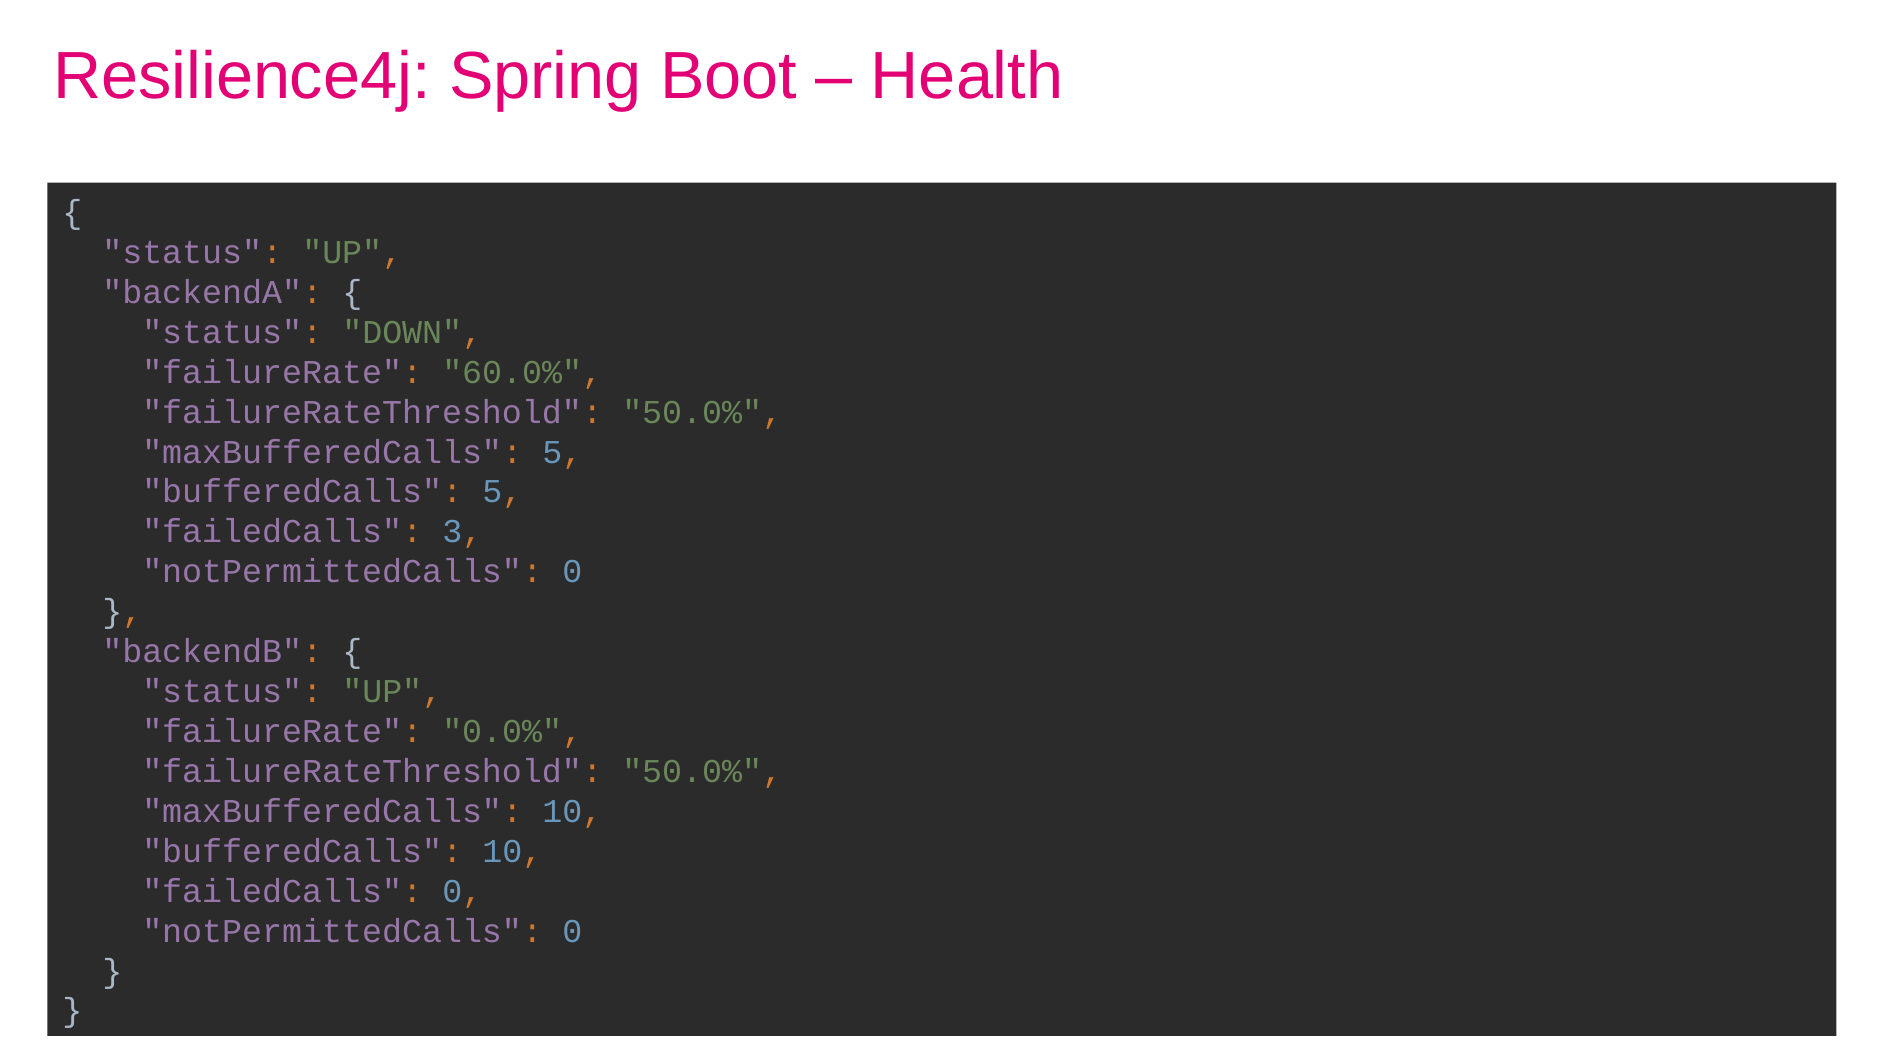

# Resilience4j: Spring Boot – Health
{
  "status": "UP",
  "backendA": {
    "status": "DOWN",
    "failureRate": "60.0%",
    "failureRateThreshold": "50.0%",
    "maxBufferedCalls": 5,
    "bufferedCalls": 5,
    "failedCalls": 3,
    "notPermittedCalls": 0
  },
  "backendB": {
    "status": "UP",
    "failureRate": "0.0%",
    "failureRateThreshold": "50.0%",
    "maxBufferedCalls": 10,
    "bufferedCalls": 10,
    "failedCalls": 0,
    "notPermittedCalls": 0
  }
}
45